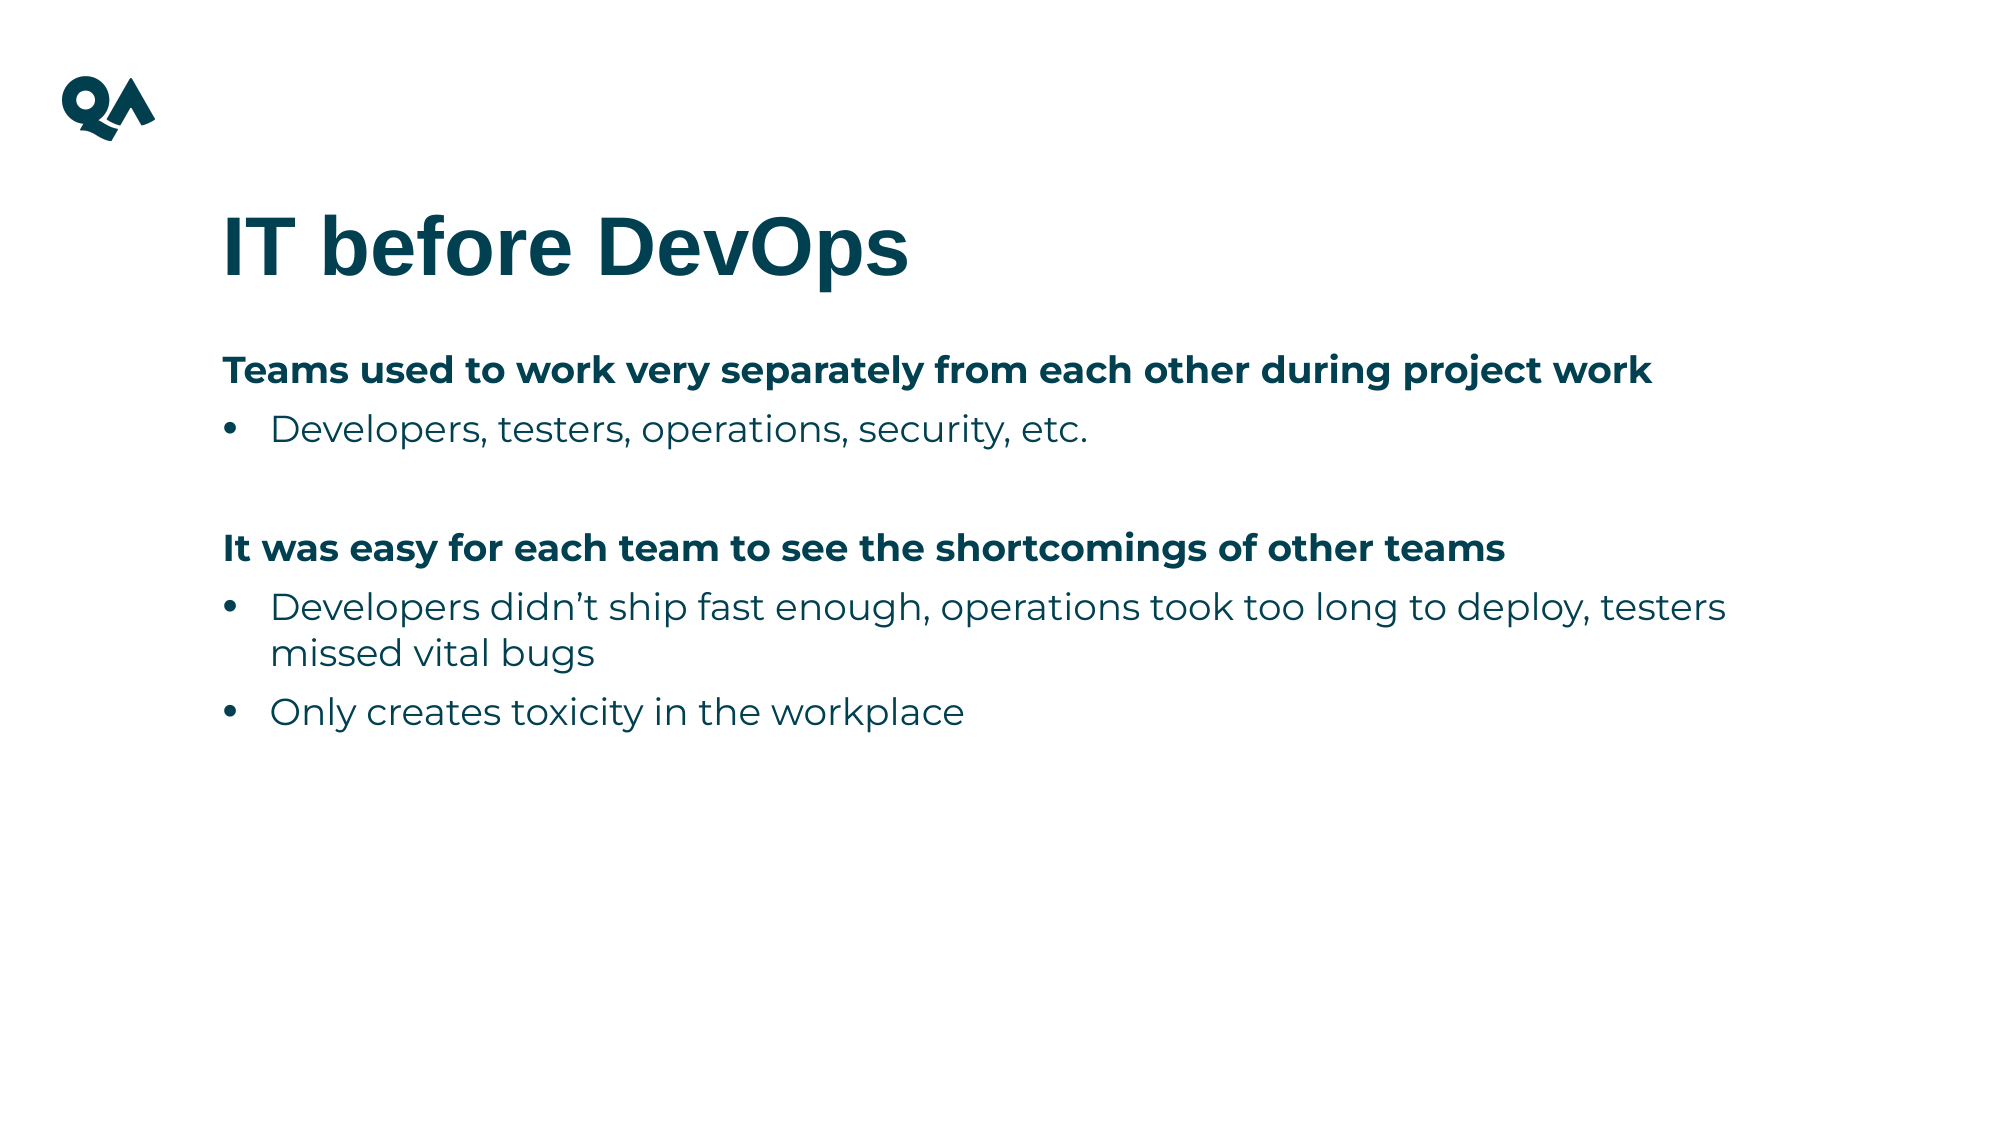

IT before DevOps
Teams used to work very separately from each other during project work
Developers, testers, operations, security, etc.

It was easy for each team to see the shortcomings of other teams
Developers didn’t ship fast enough, operations took too long to deploy, testers missed vital bugs
Only creates toxicity in the workplace